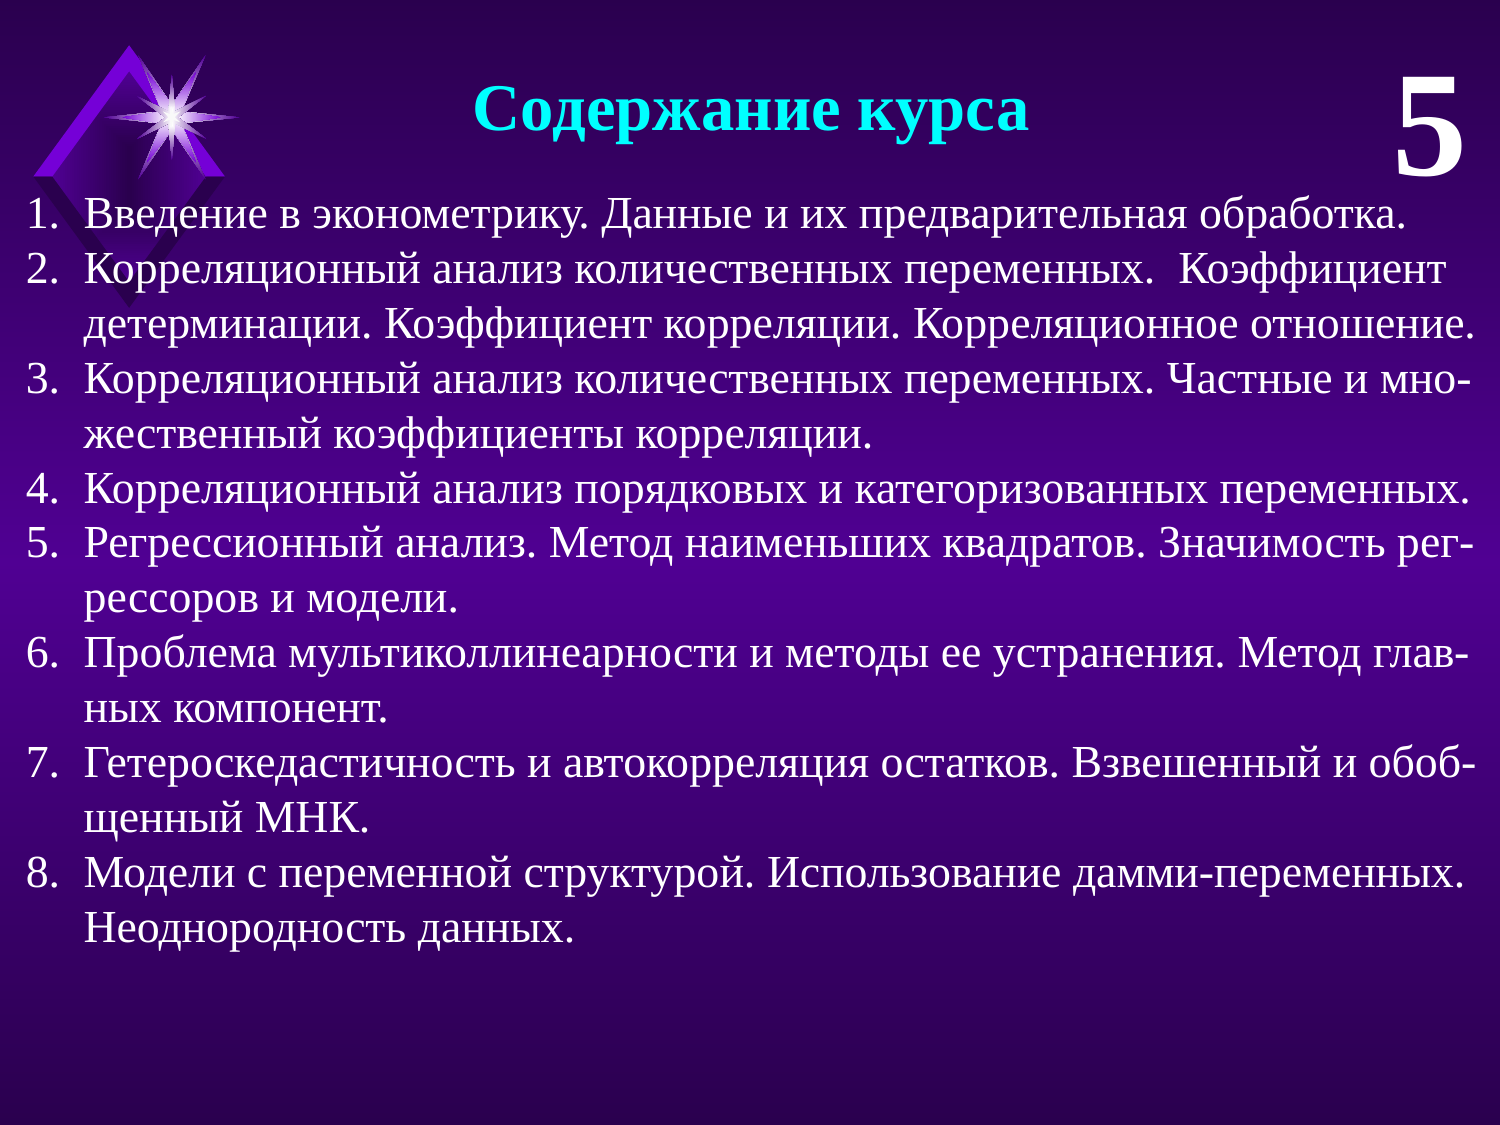

5
Содержание курса
Введение в эконометрику. Данные и их предварительная обработка.
Корреляционный анализ количественных переменных.  Коэффициент детерминации. Коэффициент корреляции. Корреляционное отношение.
Корреляционный анализ количественных переменных. Частные и мно-жественный коэффициенты корреляции.
Корреляционный анализ порядковых и категоризованных переменных.
Регрессионный анализ. Метод наименьших квадратов. Значимость рег-рессоров и модели.
Проблема мультиколлинеарности и методы ее устранения. Метод глав-ных компонент.
Гетероскедастичность и автокорреляция остатков. Взвешенный и обоб-щенный МНК.
Модели с переменной структурой. Использование дамми-переменных. Неоднородность данных.